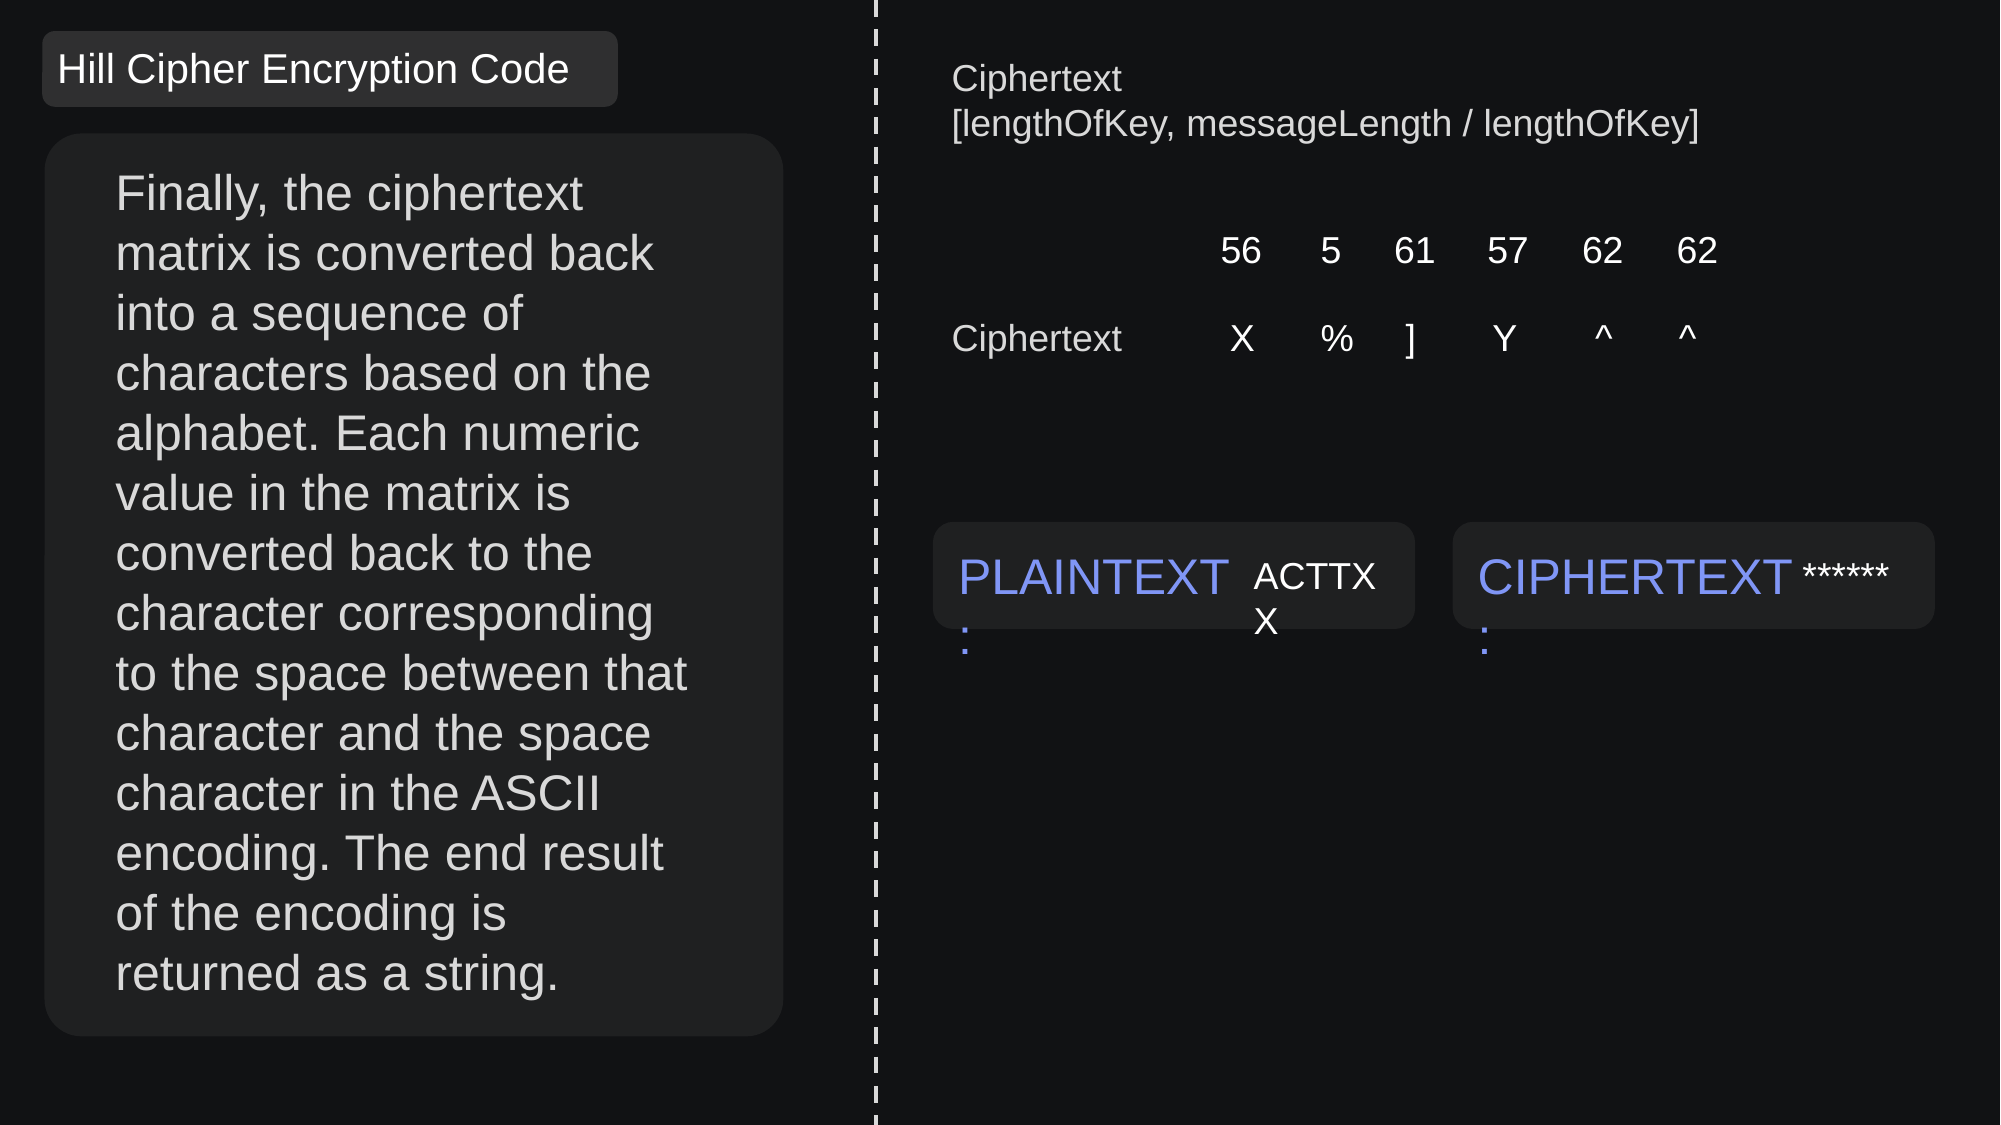

Plaintext
[lengthOfKey, messageLength / lengthOfKey]

Hill Cipher Encryption Code
Ciphertext
[lengthOfKey, messageLength / lengthOfKey]

Finally, the ciphertext matrix is converted back into a sequence of characters based on the alphabet. Each numeric value in the matrix is converted back to the character corresponding to the space between that character and the space character in the ASCII encoding. The end result of the encoding is returned as a string.
56
5
61
57
62
62
Ciphertext
X
%
]
Y
^
^

PLAINTEXT:
CIPHERTEXT:
ACTTXX
******